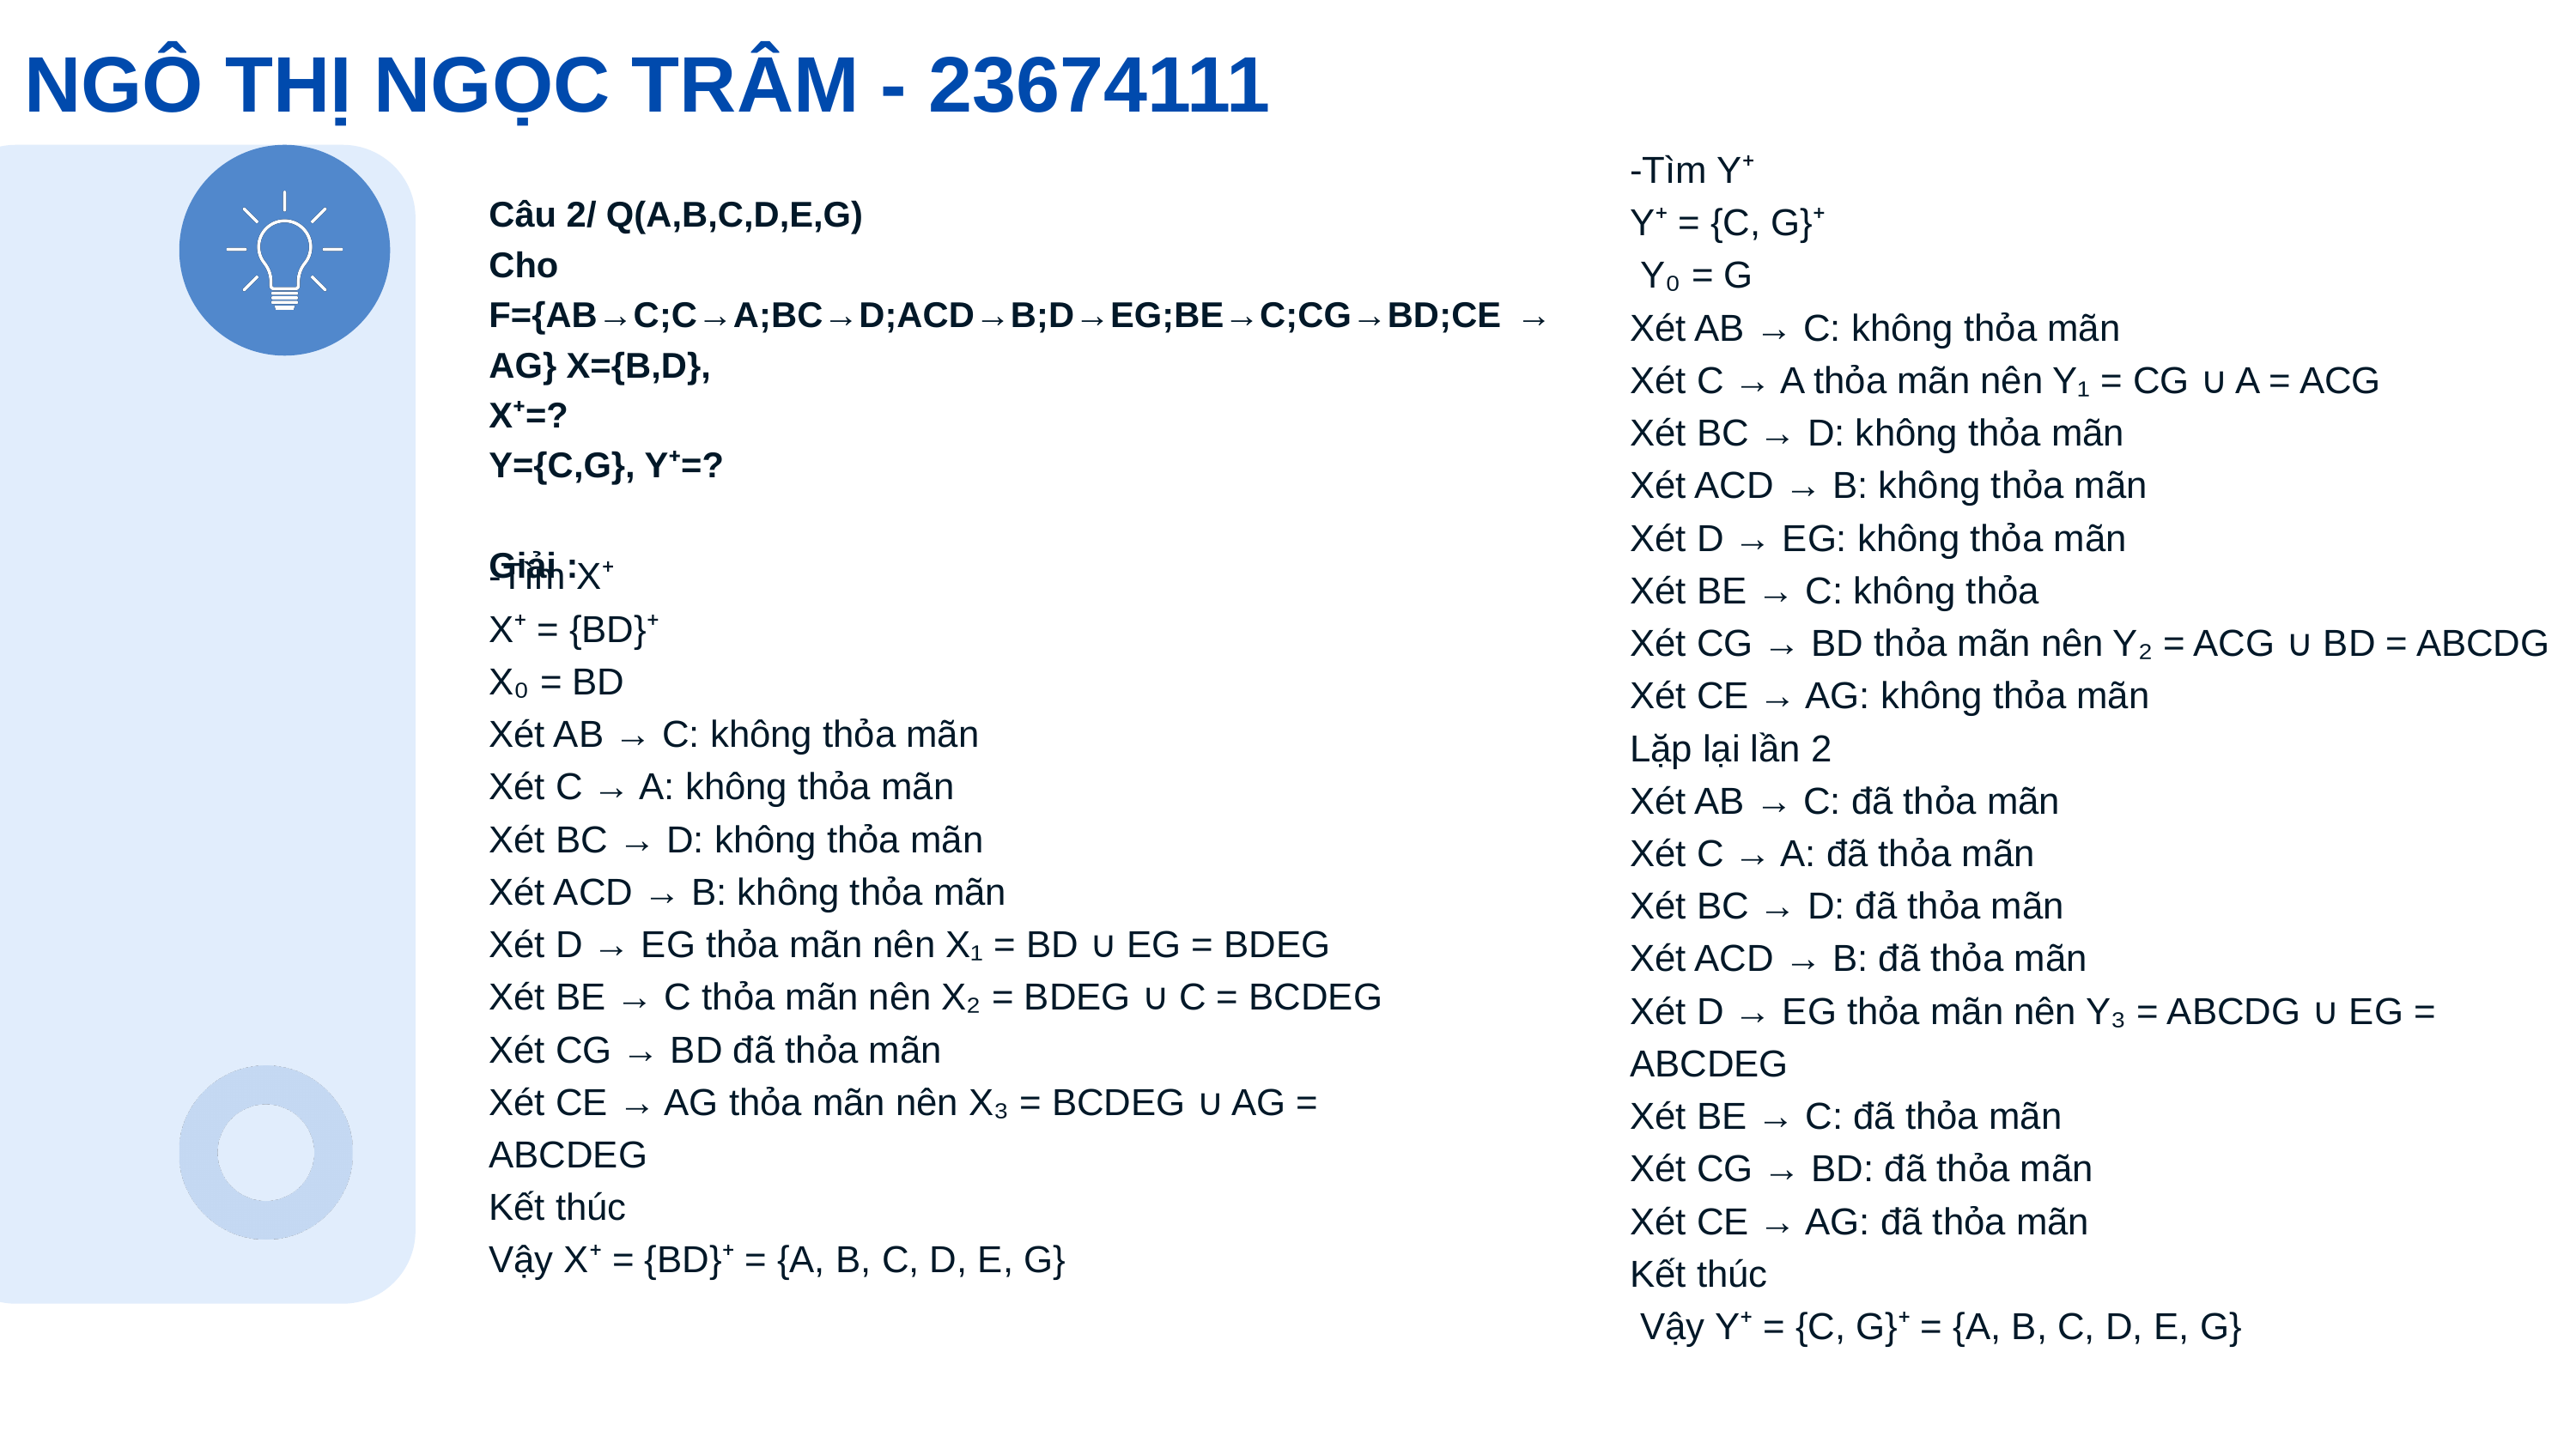

NGÔ THỊ NGỌC TRÂM - 23674111
-Tìm Y⁺
Y⁺ = {C, G}⁺
 Y₀ = G
Xét AB → C: không thỏa mãn
Xét C → A thỏa mãn nên Y₁ = CG ∪ A = ACG
Xét BC → D: không thỏa mãn
Xét ACD → B: không thỏa mãn
Xét D → EG: không thỏa mãn
Xét BE → C: không thỏa
Xét CG → BD thỏa mãn nên Y₂ = ACG ∪ BD = ABCDG
Xét CE → AG: không thỏa mãn
Lặp lại lần 2
Xét AB → C: đã thỏa mãn
Xét C → A: đã thỏa mãn
Xét BC → D: đã thỏa mãn
Xét ACD → B: đã thỏa mãn
Xét D → EG thỏa mãn nên Y₃ = ABCDG ∪ EG = ABCDEG
Xét BE → C: đã thỏa mãn
Xét CG → BD: đã thỏa mãn
Xét CE → AG: đã thỏa mãn
Kết thúc
 Vậy Y⁺ = {C, G}⁺ = {A, B, C, D, E, G}

Câu 2/ Q(A,B,C,D,E,G)
Cho F={AB→C;C→A;BC→D;ACD→B;D→EG;BE→C;CG→BD;CE → AG} X={B,D},
X⁺=?
Y={C,G}, Y⁺=?

Giải :

-Tìm X⁺
X⁺ = {BD}⁺
X₀ = BD
Xét AB → C: không thỏa mãn
Xét C → A: không thỏa mãn
Xét BC → D: không thỏa mãn
Xét ACD → B: không thỏa mãn
Xét D → EG thỏa mãn nên X₁ = BD ∪ EG = BDEG
Xét BE → C thỏa mãn nên X₂ = BDEG ∪ C = BCDEG
Xét CG → BD đã thỏa mãn
Xét CE → AG thỏa mãn nên X₃ = BCDEG ∪ AG = ABCDEG
Kết thúc
Vậy X⁺ = {BD}⁺ = {A, B, C, D, E, G}